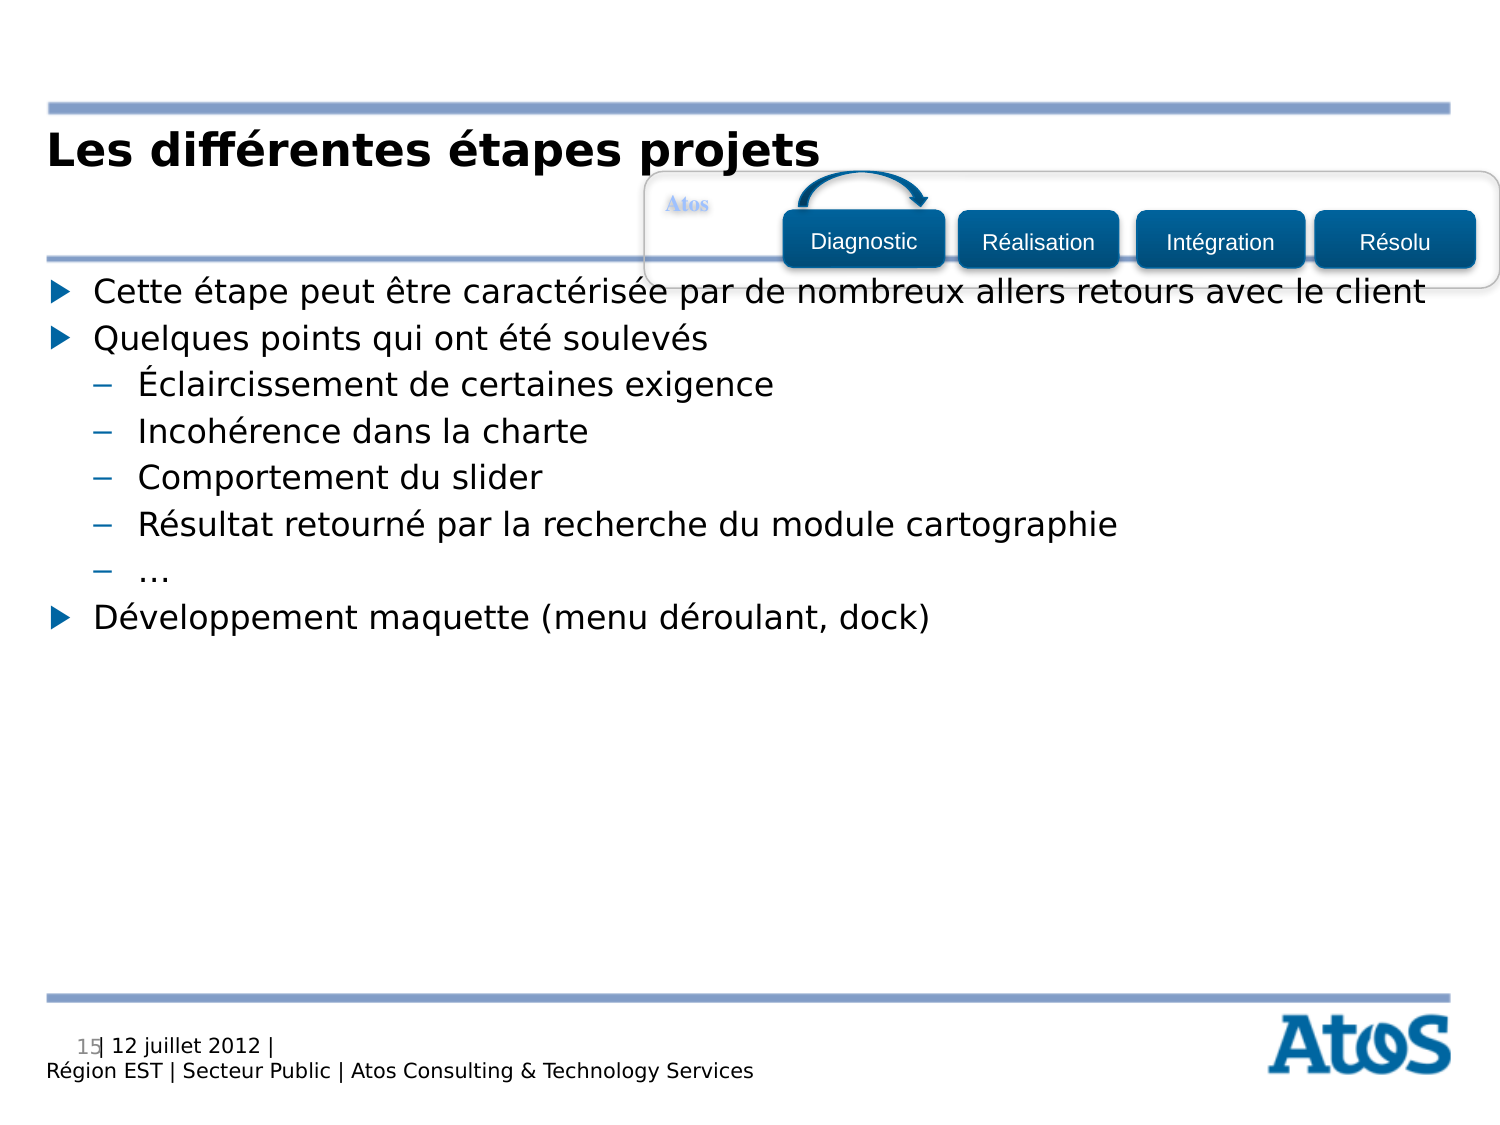

# Les différentes étapes projets
Cette étape peut être caractérisée par de nombreux allers retours avec le client
Quelques points qui ont été soulevés
Éclaircissement de certaines exigence
Incohérence dans la charte
Comportement du slider
Résultat retourné par la recherche du module cartographie
…
Développement maquette (menu déroulant, dock)